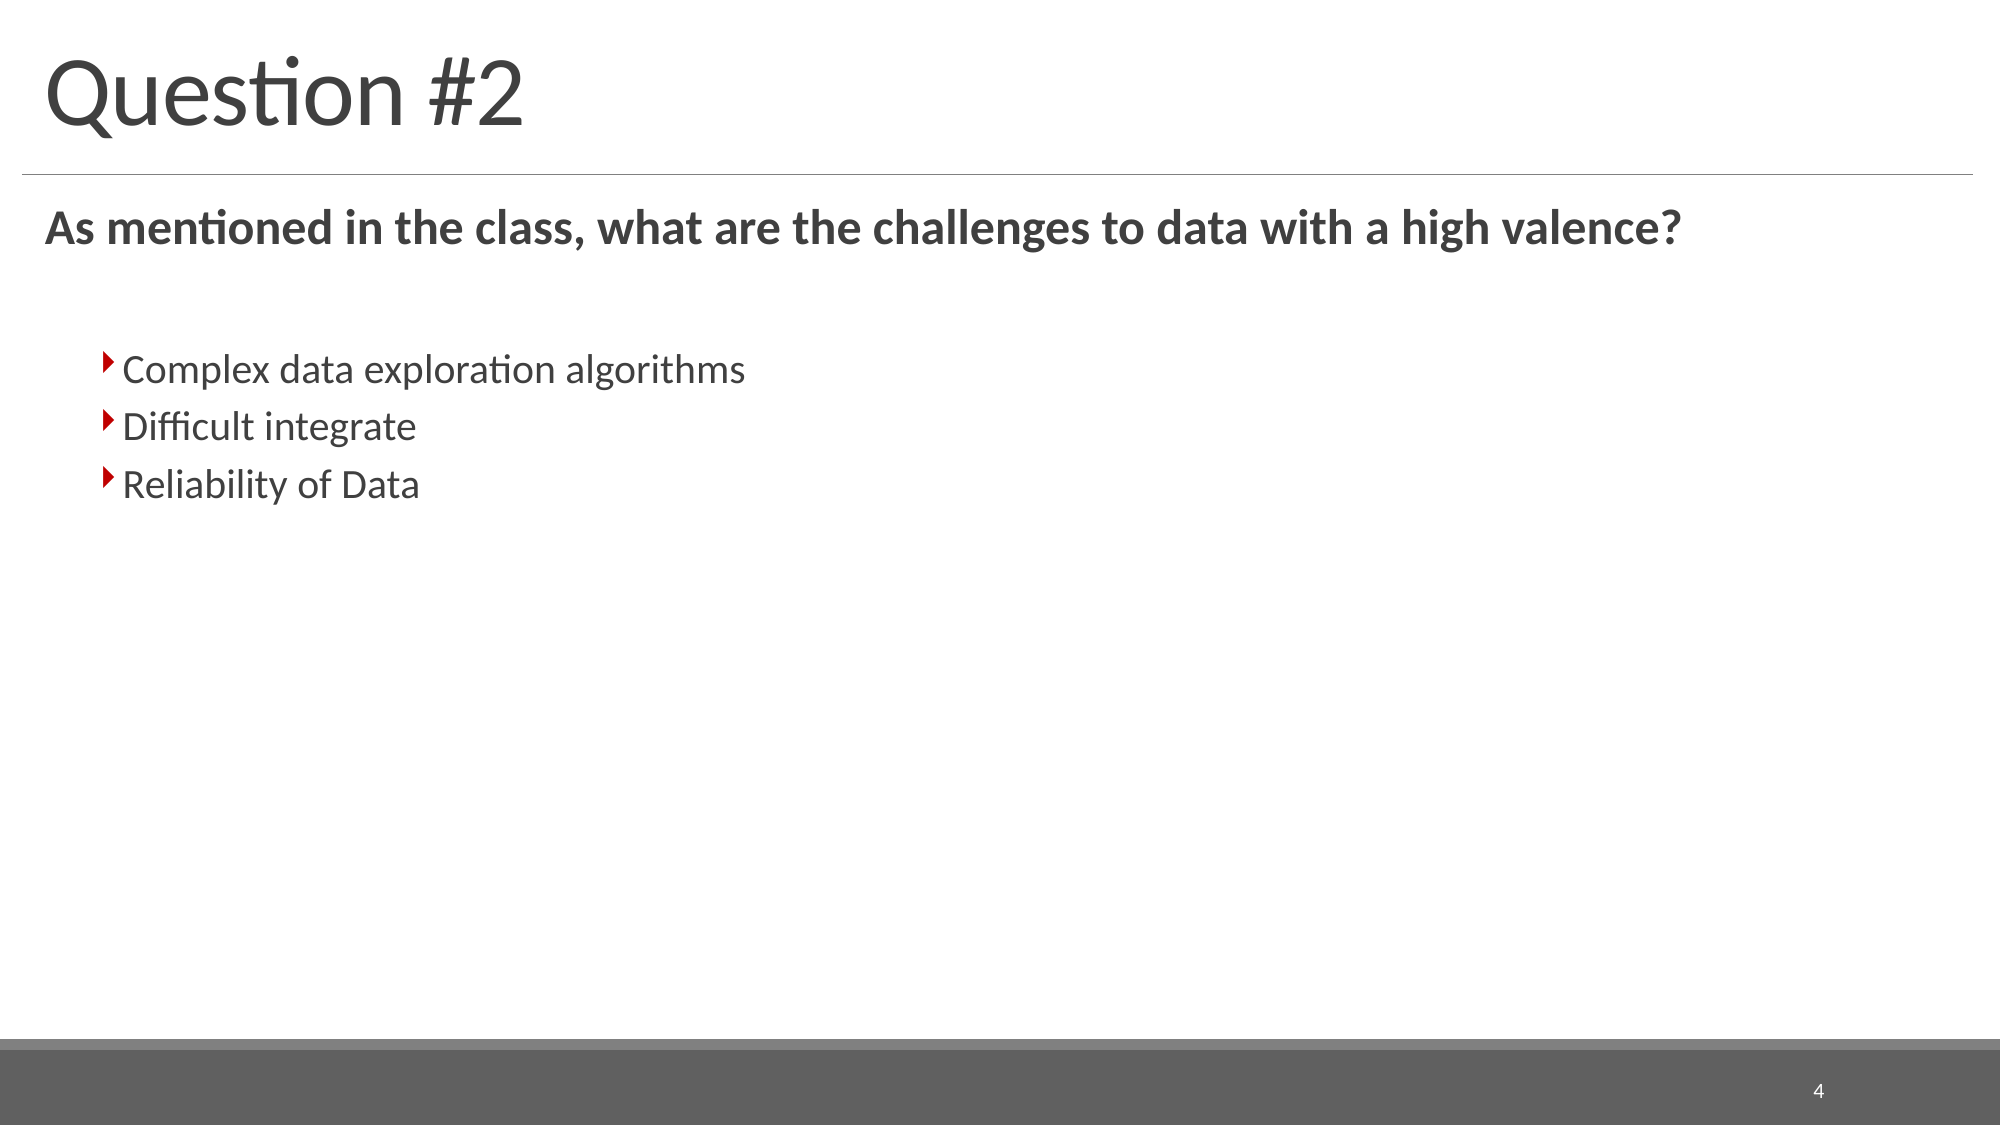

# Question #2
As mentioned in the class, what are the challenges to data with a high valence?

Complex data exploration algorithms
Difficult integrate
Reliability of Data

4